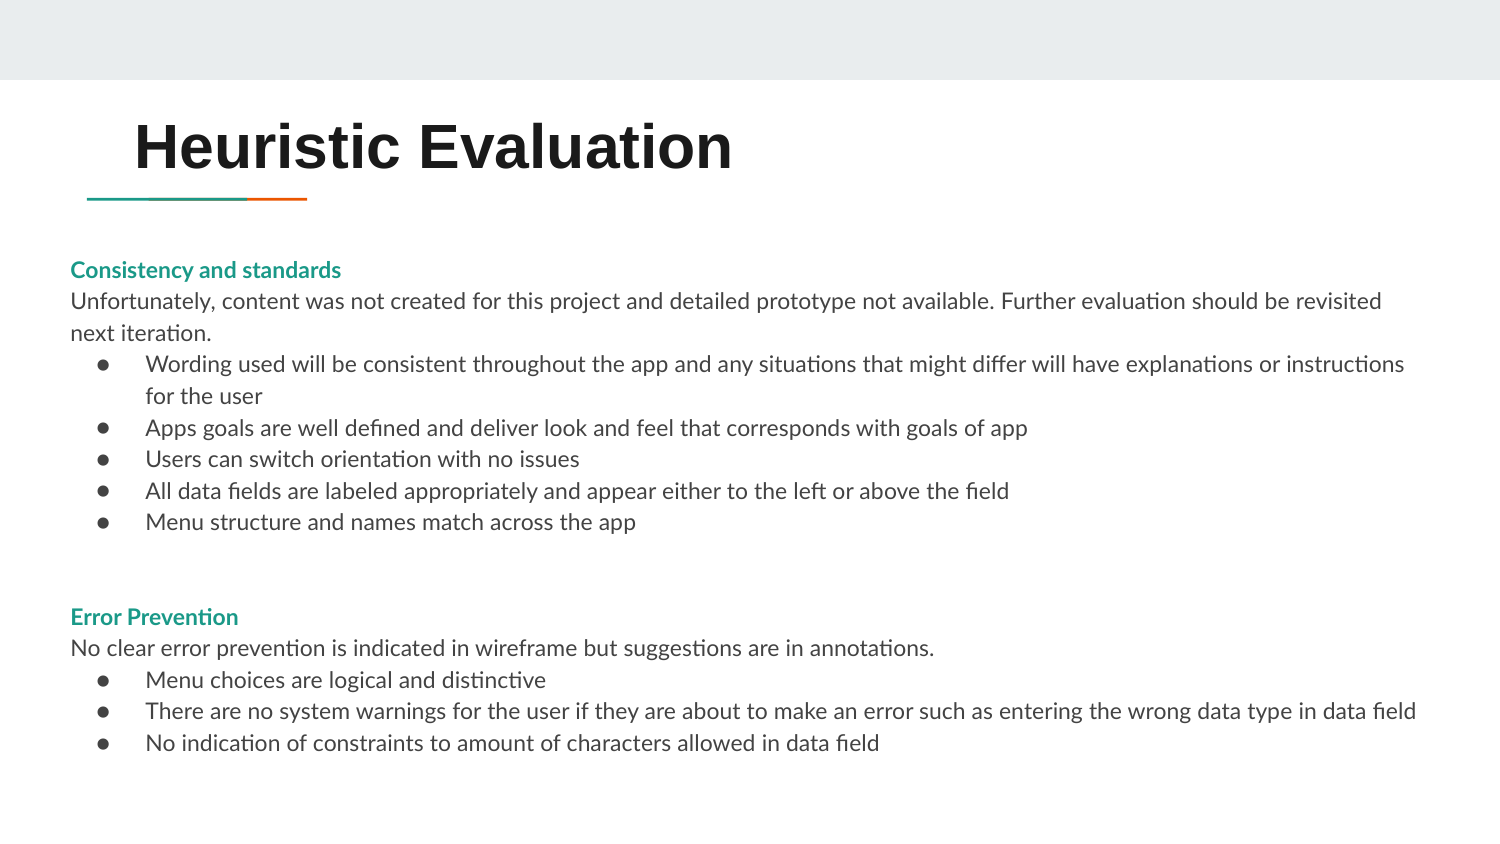

# Heuristic Evaluation
Consistency and standards
Unfortunately, content was not created for this project and detailed prototype not available. Further evaluation should be revisited next iteration.
Wording used will be consistent throughout the app and any situations that might differ will have explanations or instructions for the user
Apps goals are well defined and deliver look and feel that corresponds with goals of app
Users can switch orientation with no issues
All data fields are labeled appropriately and appear either to the left or above the field
Menu structure and names match across the app

Error Prevention
No clear error prevention is indicated in wireframe but suggestions are in annotations.
Menu choices are logical and distinctive
There are no system warnings for the user if they are about to make an error such as entering the wrong data type in data field
No indication of constraints to amount of characters allowed in data field